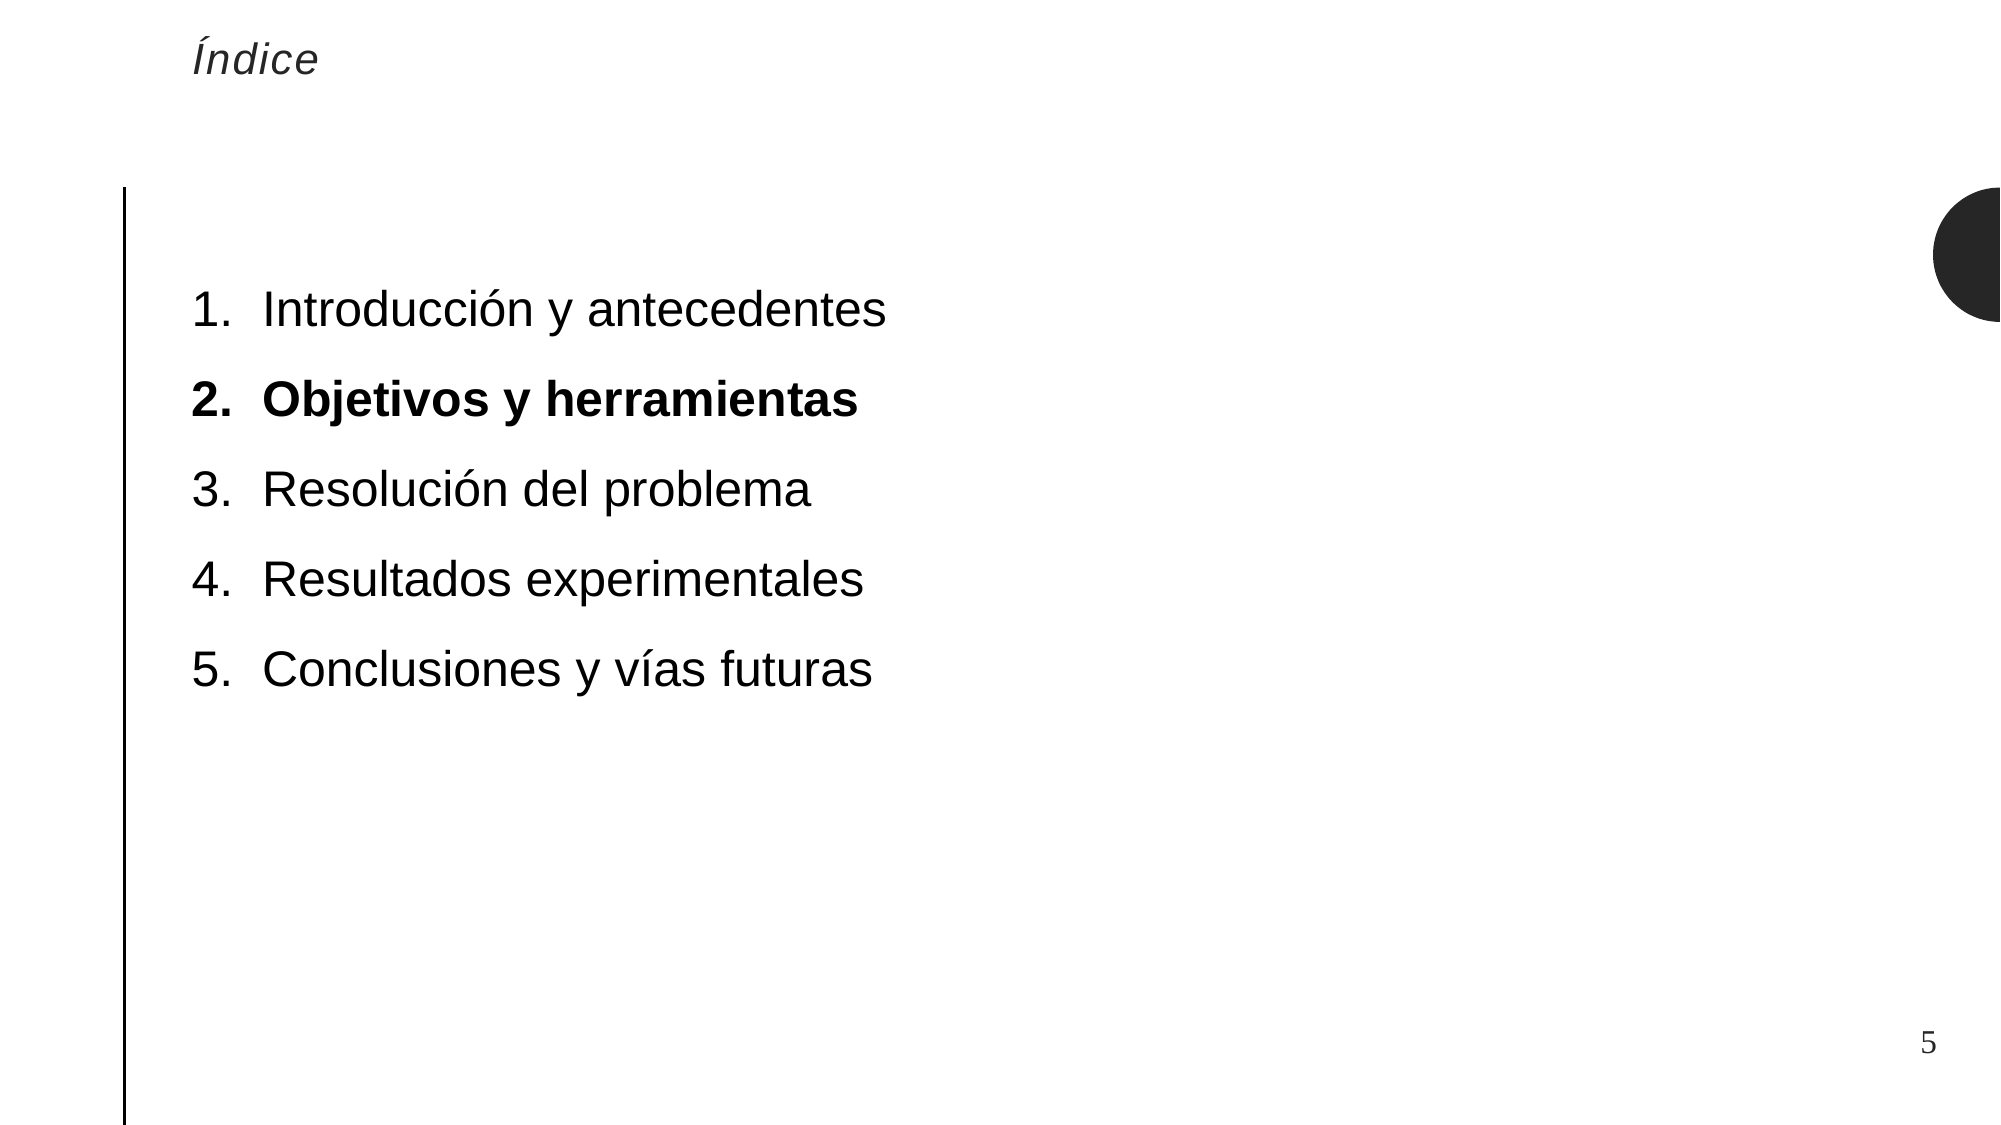

# Índice

 Introducción y antecedentes
 Objetivos y herramientas
 Resolución del problema
 Resultados experimentales
 Conclusiones y vías futuras

5